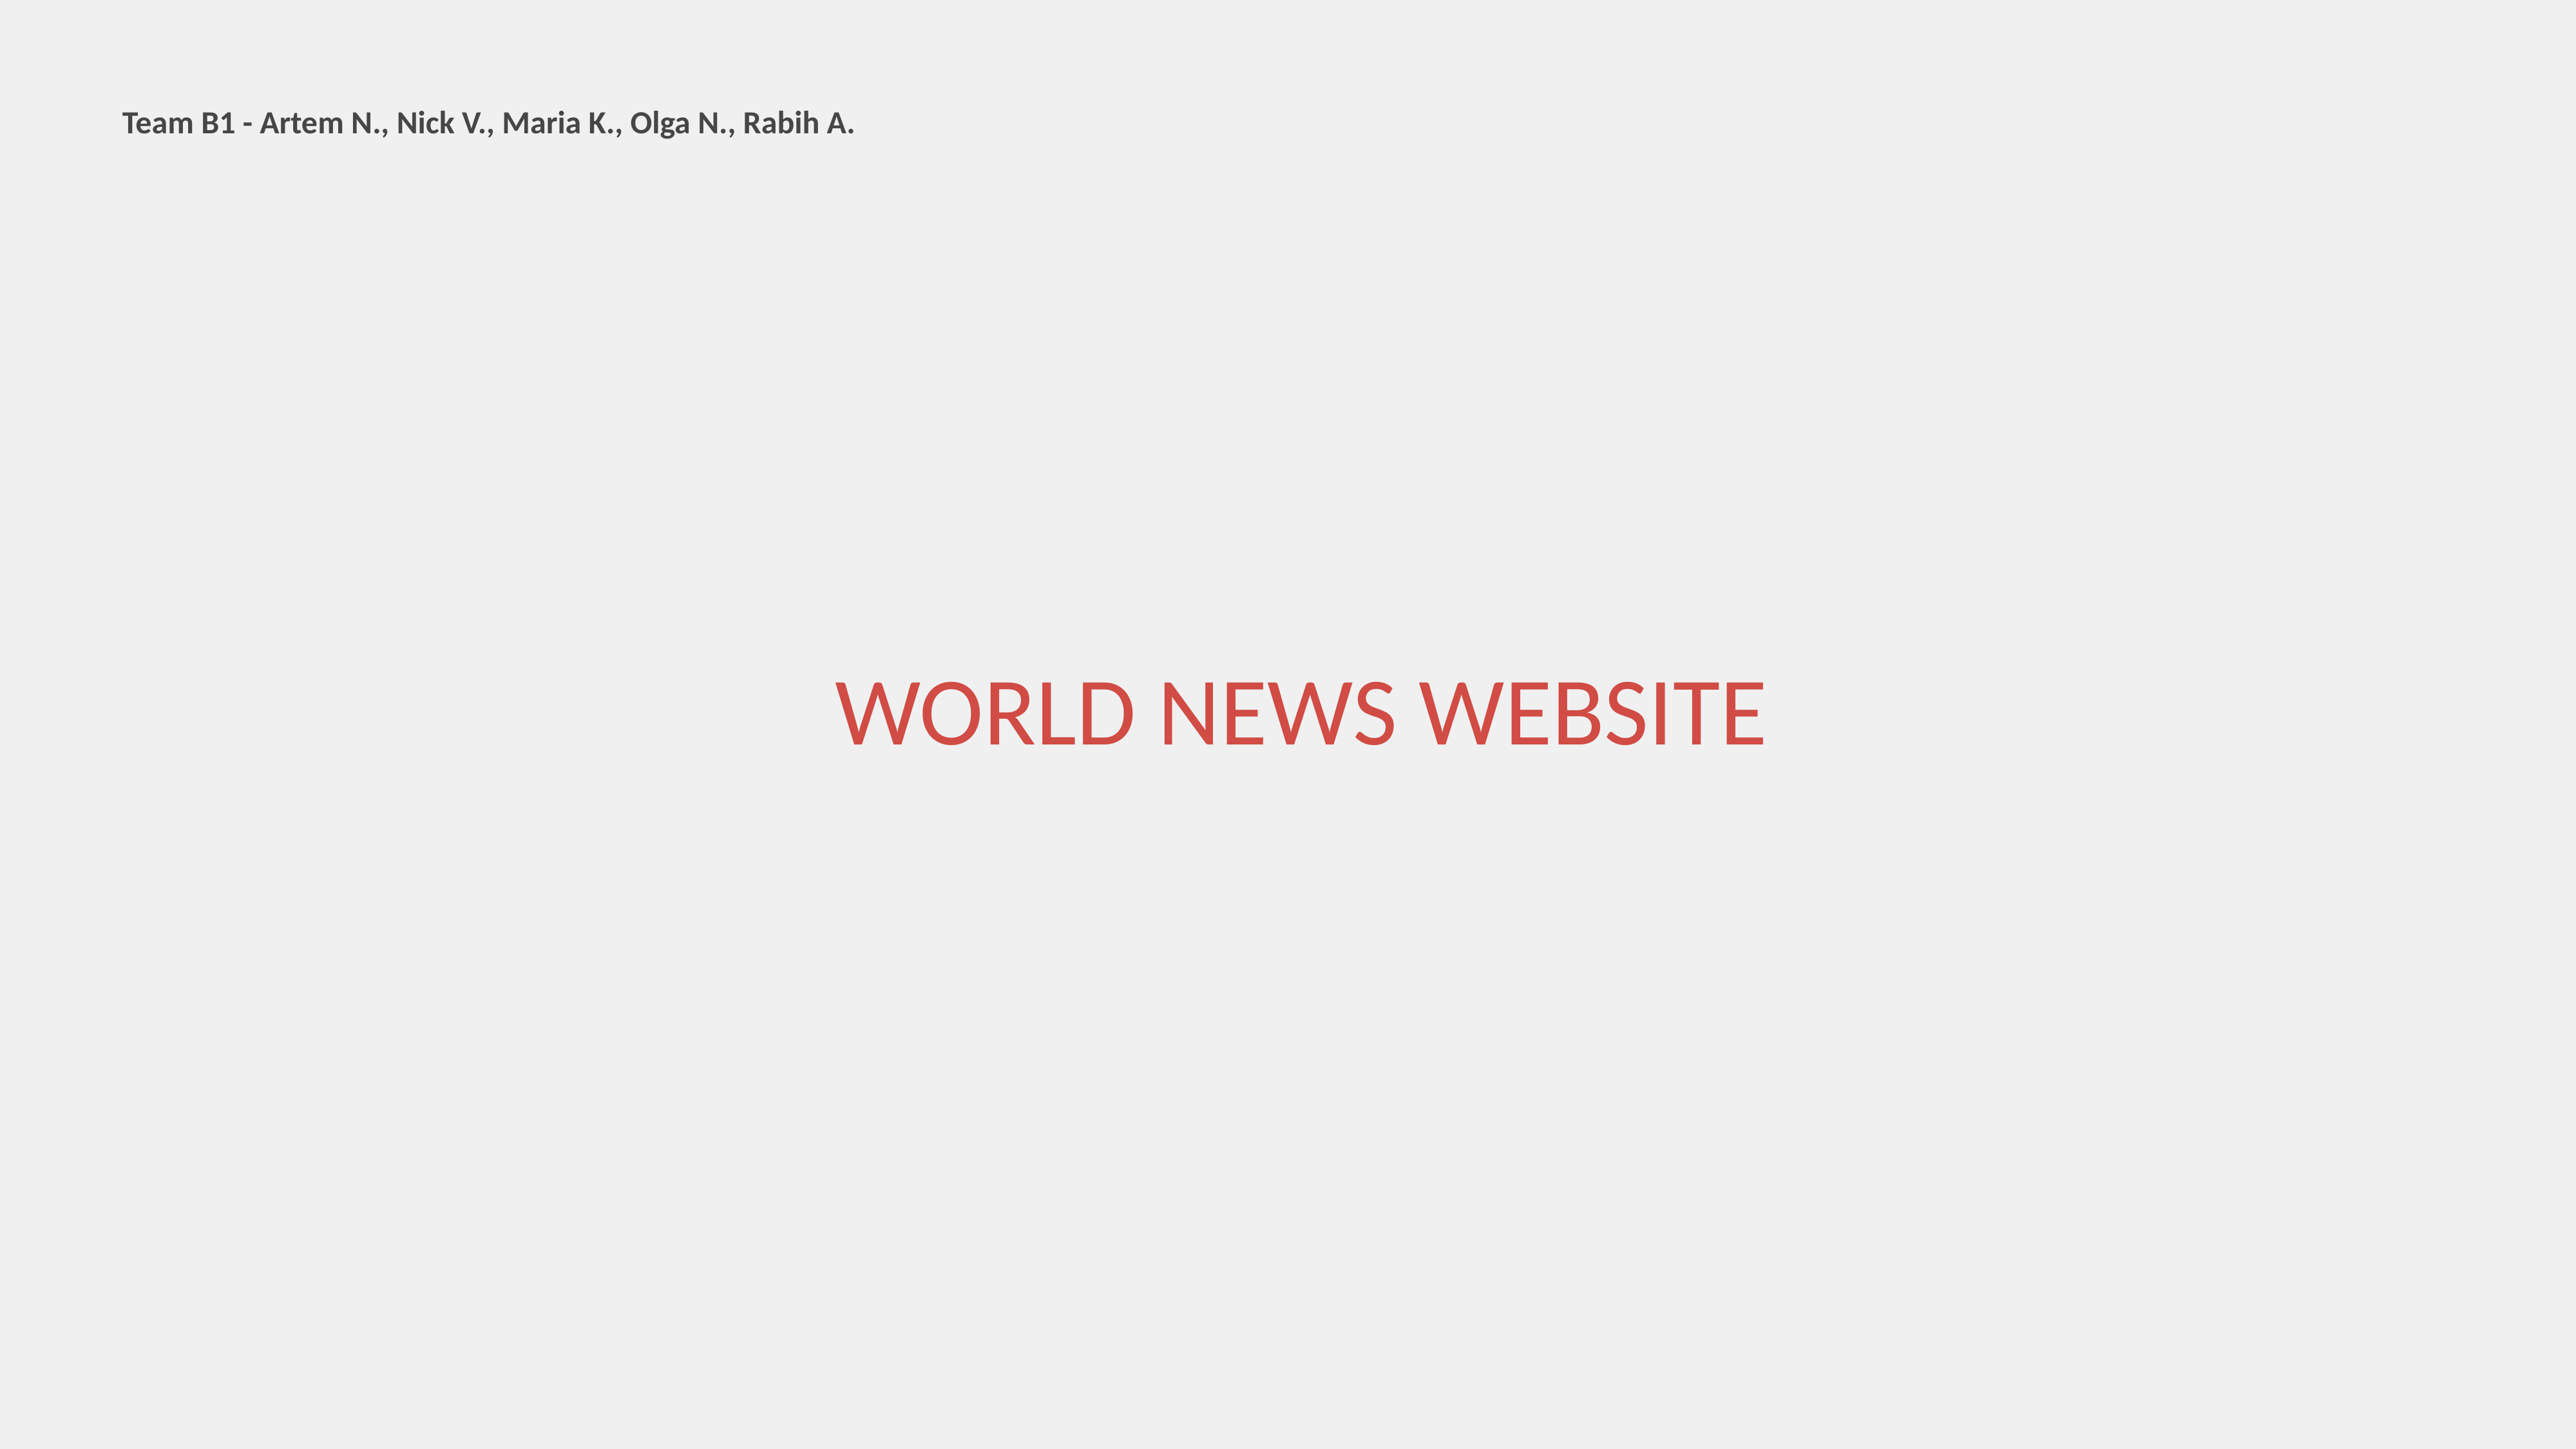

Team B1 - Artem N., Nick V., Maria K., Olga N., Rabih A.

WORLD NEWS WEBSITE